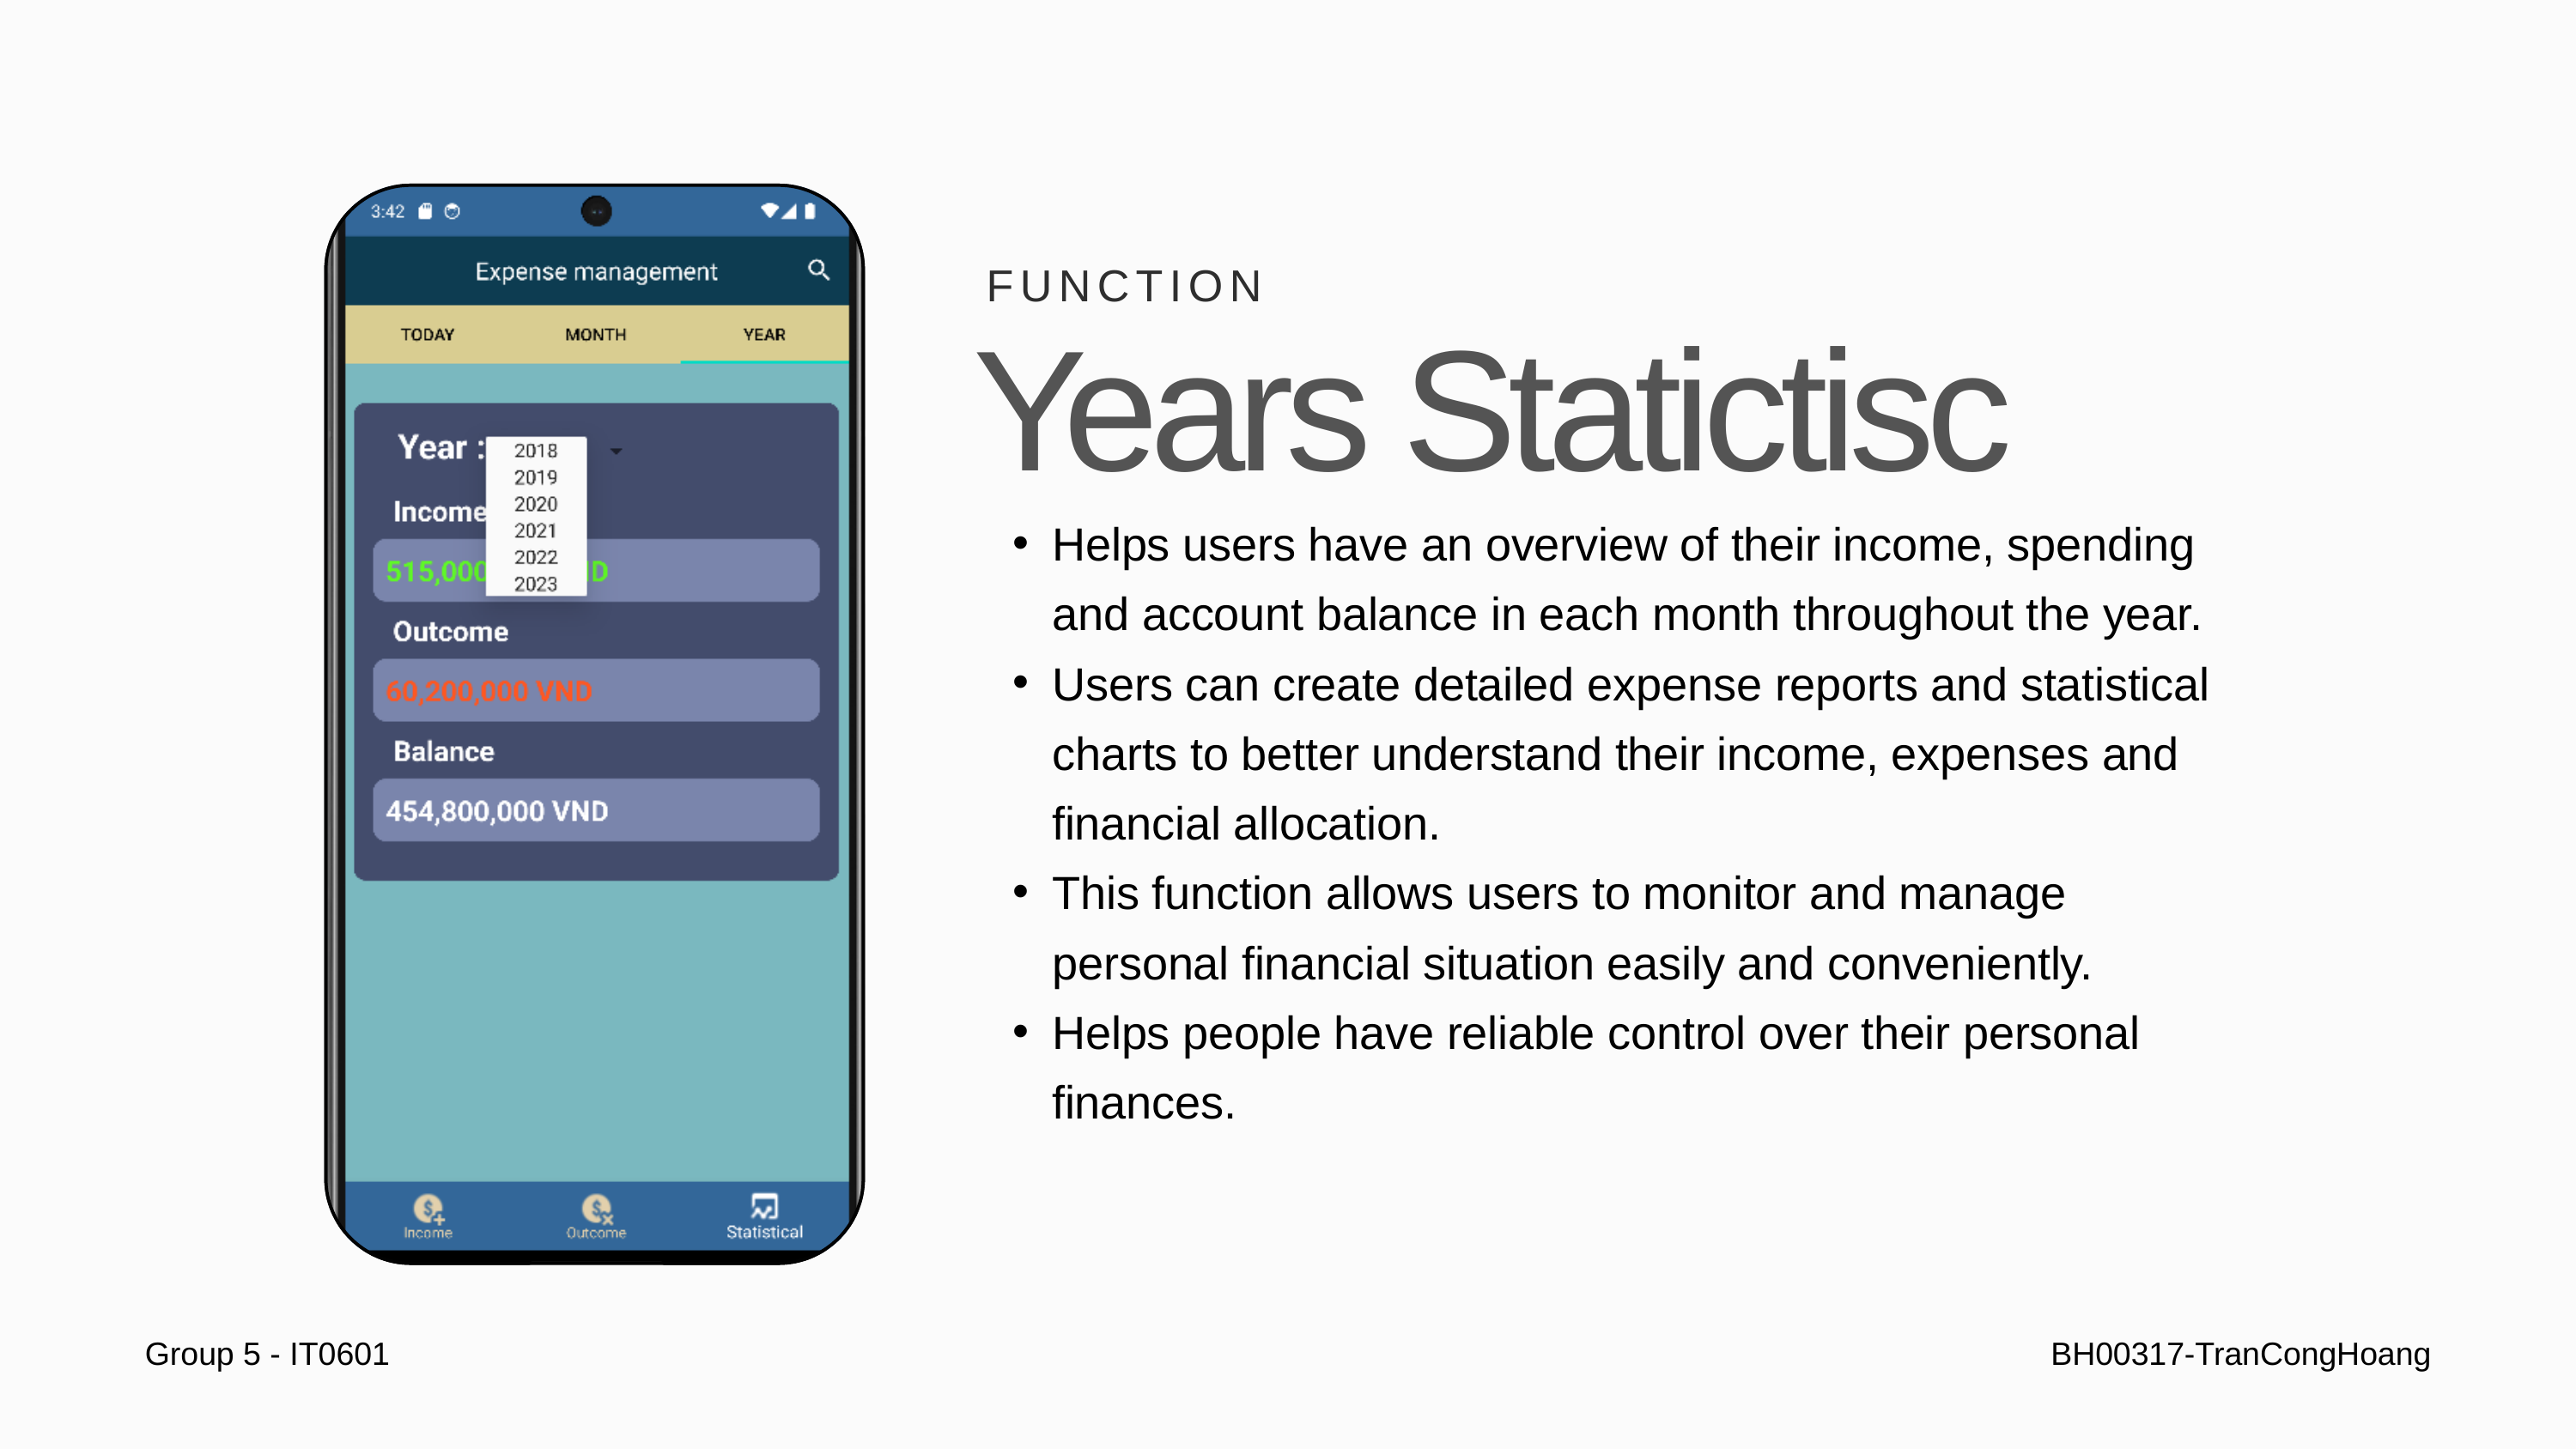

FUNCTION
Years Statictisc
Helps users have an overview of their income, spending and account balance in each month throughout the year.
Users can create detailed expense reports and statistical charts to better understand their income, expenses and financial allocation.
This function allows users to monitor and manage personal financial situation easily and conveniently.
Helps people have reliable control over their personal finances.
Group 5 - IT0601
BH00317-TranCongHoang